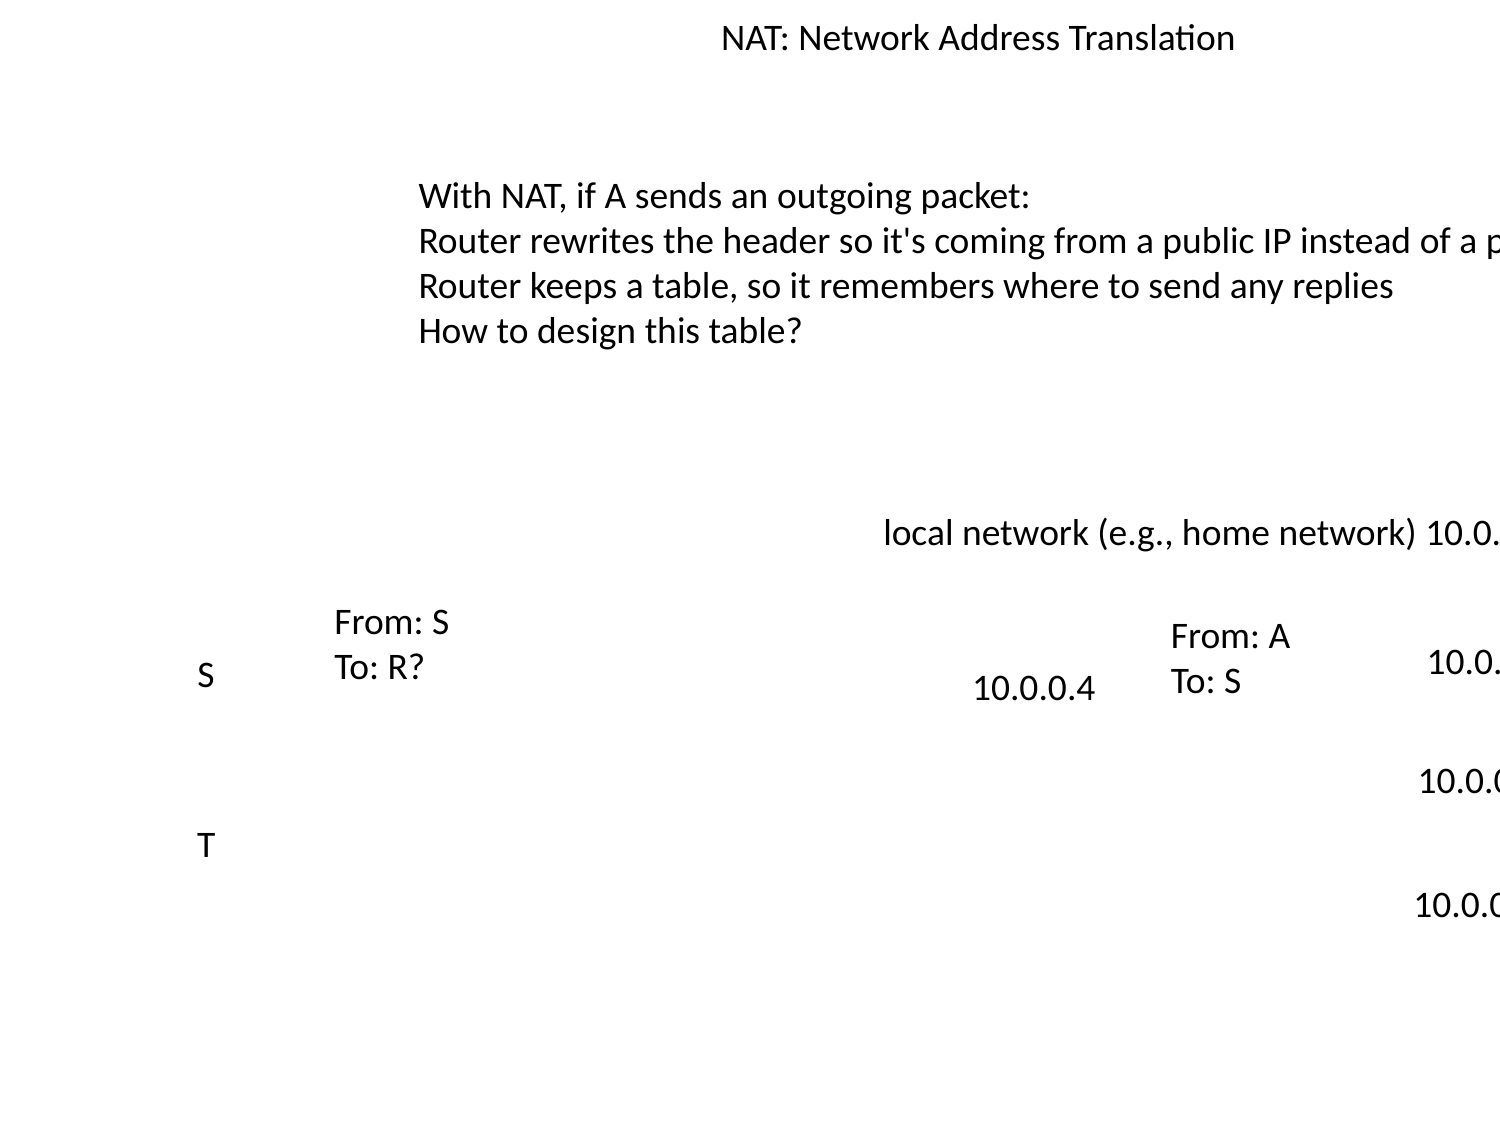

NAT: Network Address Translation
With NAT, if A sends an outgoing packet:
Router rewrites the header so it's coming from a public IP instead of a private IP
Router keeps a table, so it remembers where to send any replies
How to design this table?
local network (e.g., home network) 10.0.0/24

From: S
To: R?
From: A
To: S
Host A
10.0.0.1
S
10.0.0.4

Host B
10.0.0.2
T
Host C
10.0.0.3